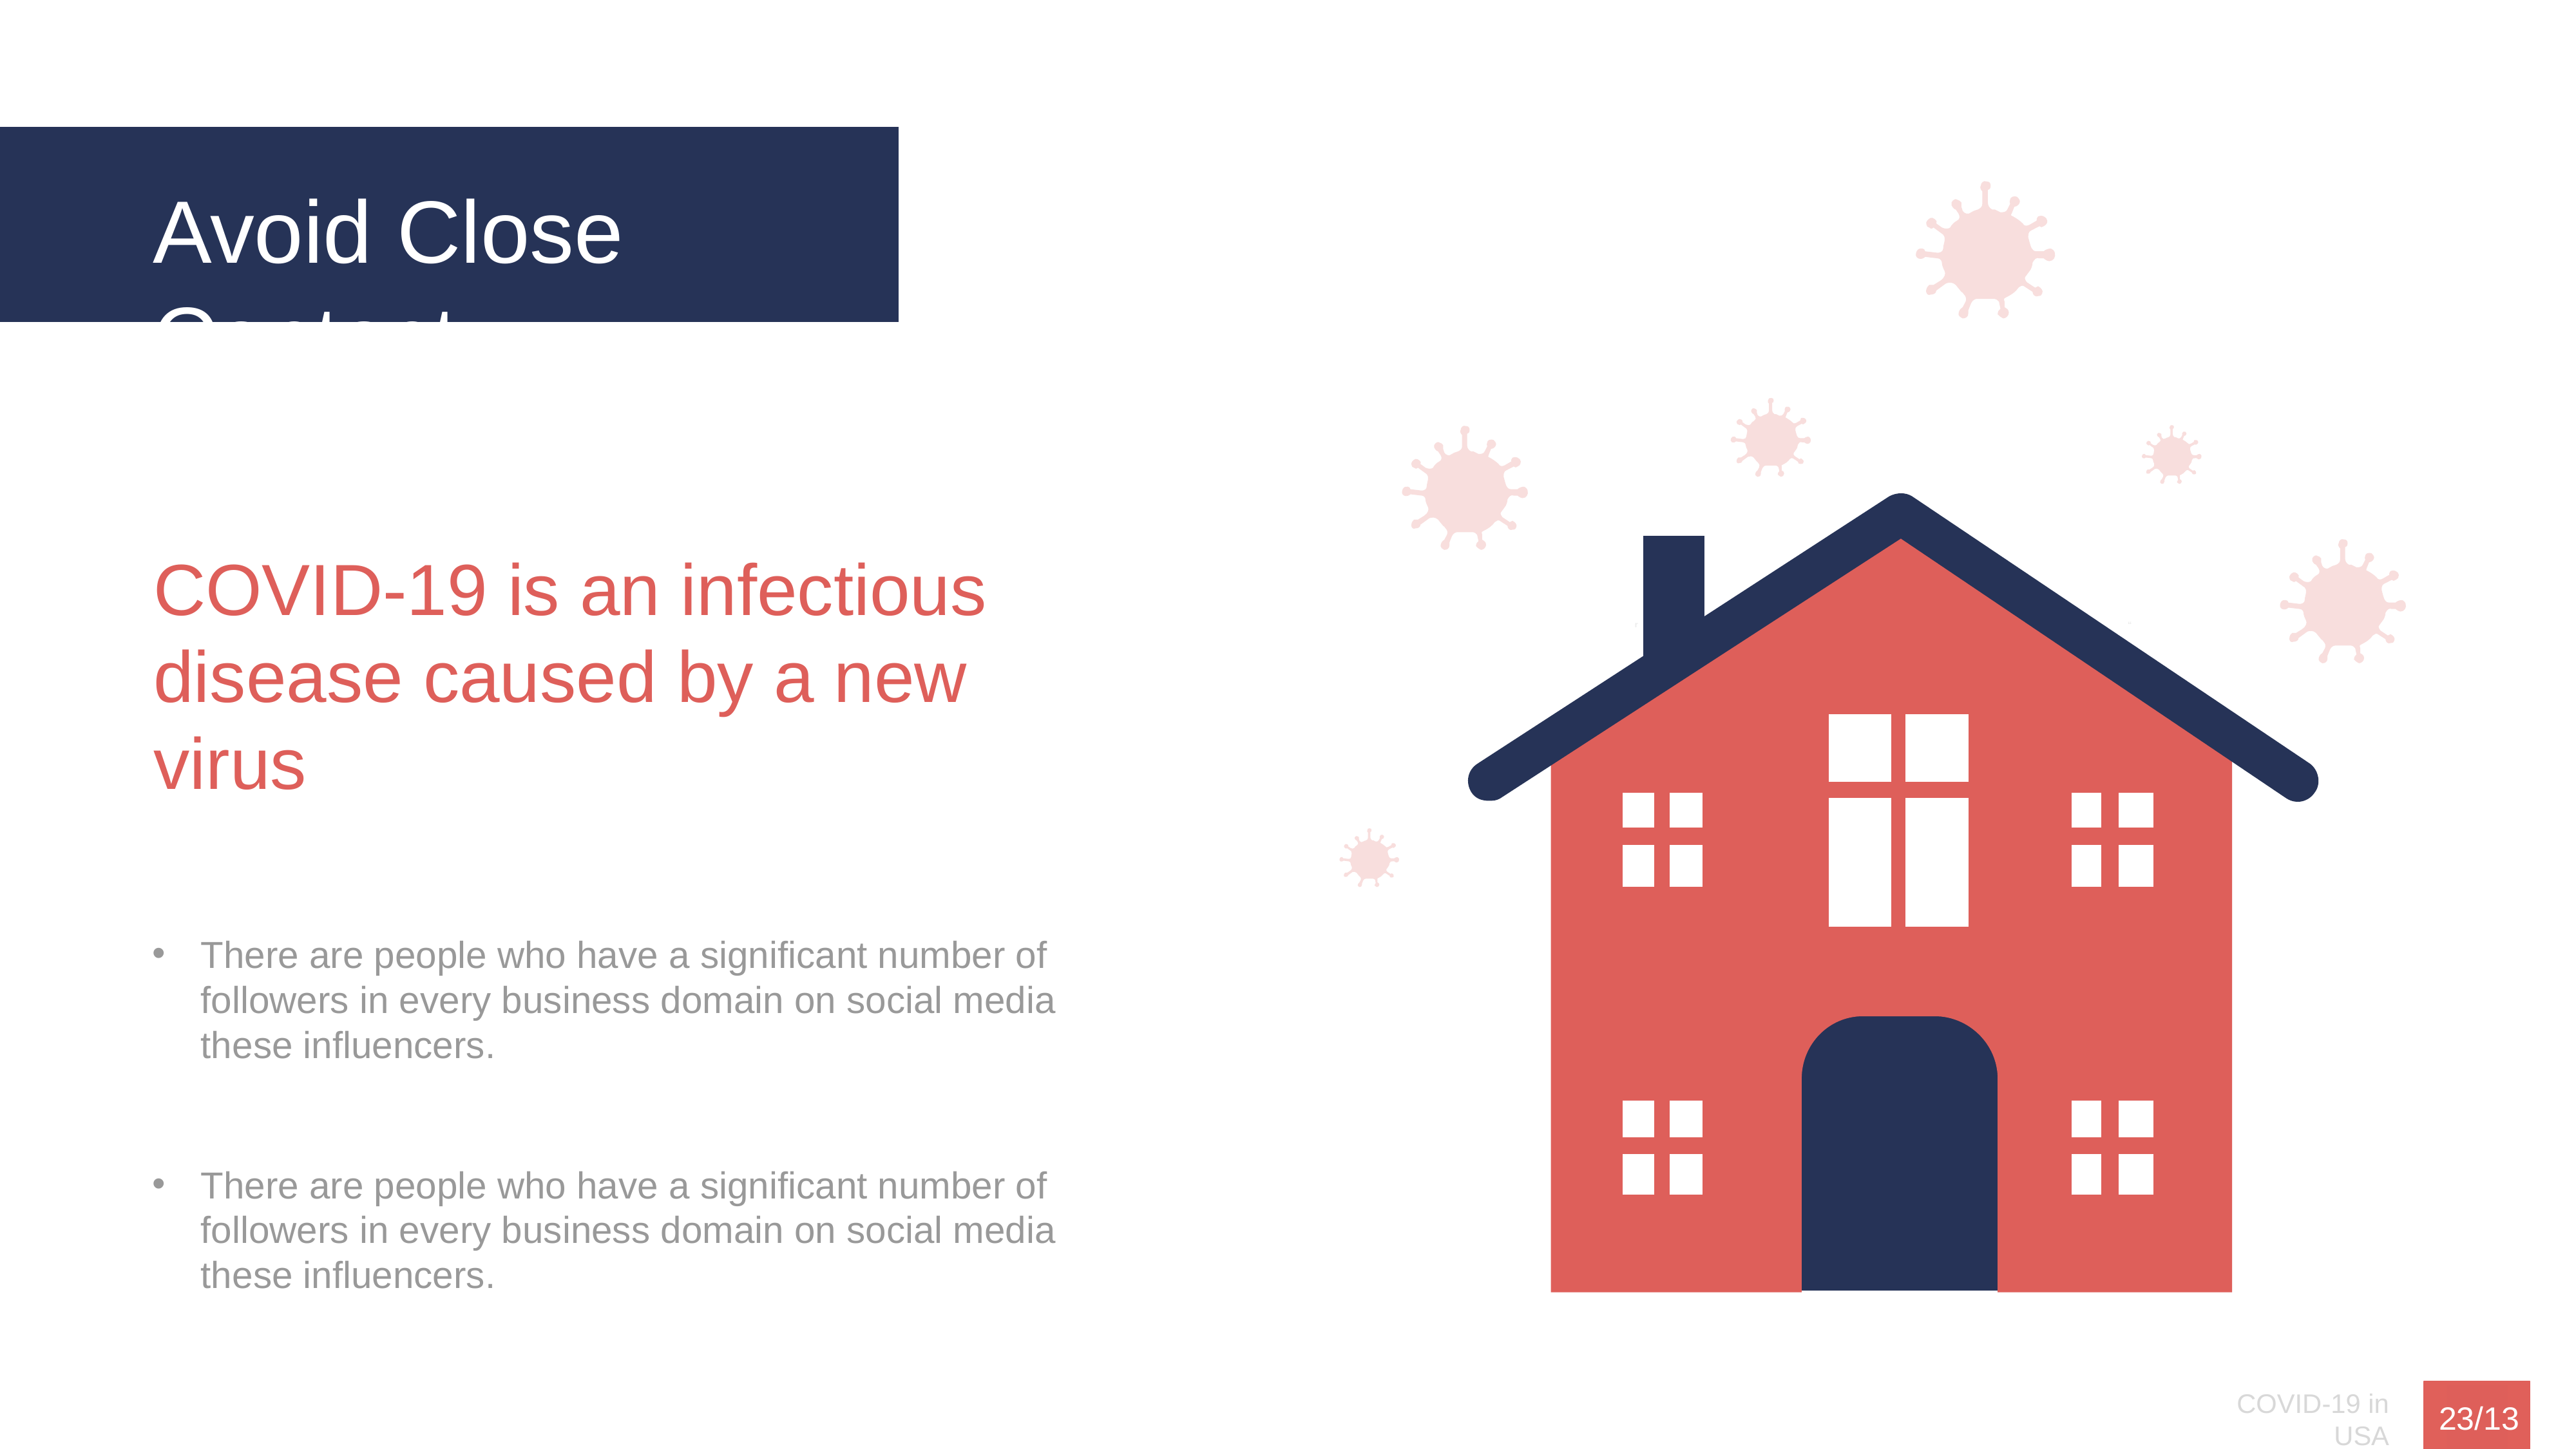

Avoid Close Contact

r
o
v
e
“
l
v
es

COVID-19 is an infectious disease caused by a new virus
There are people who have a significant number of followers in every business domain on social media these influencers.
There are people who have a significant number of followers in every business domain on social media these influencers.